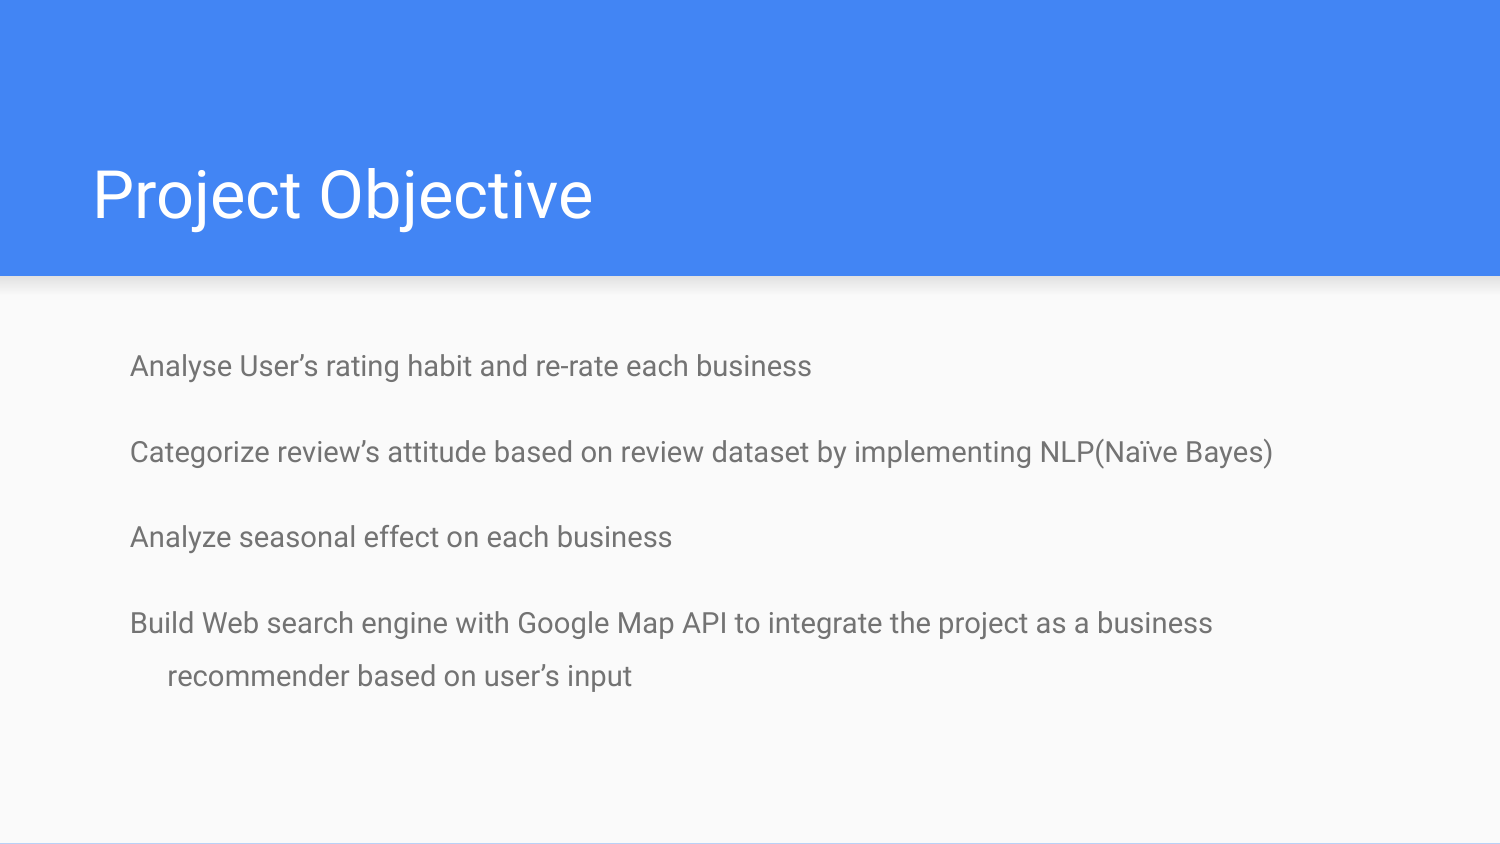

# Project Objective
Analyse User’s rating habit and re-rate each business
Categorize review’s attitude based on review dataset by implementing NLP(Naïve Bayes)
Analyze seasonal effect on each business
Build Web search engine with Google Map API to integrate the project as a business recommender based on user’s input